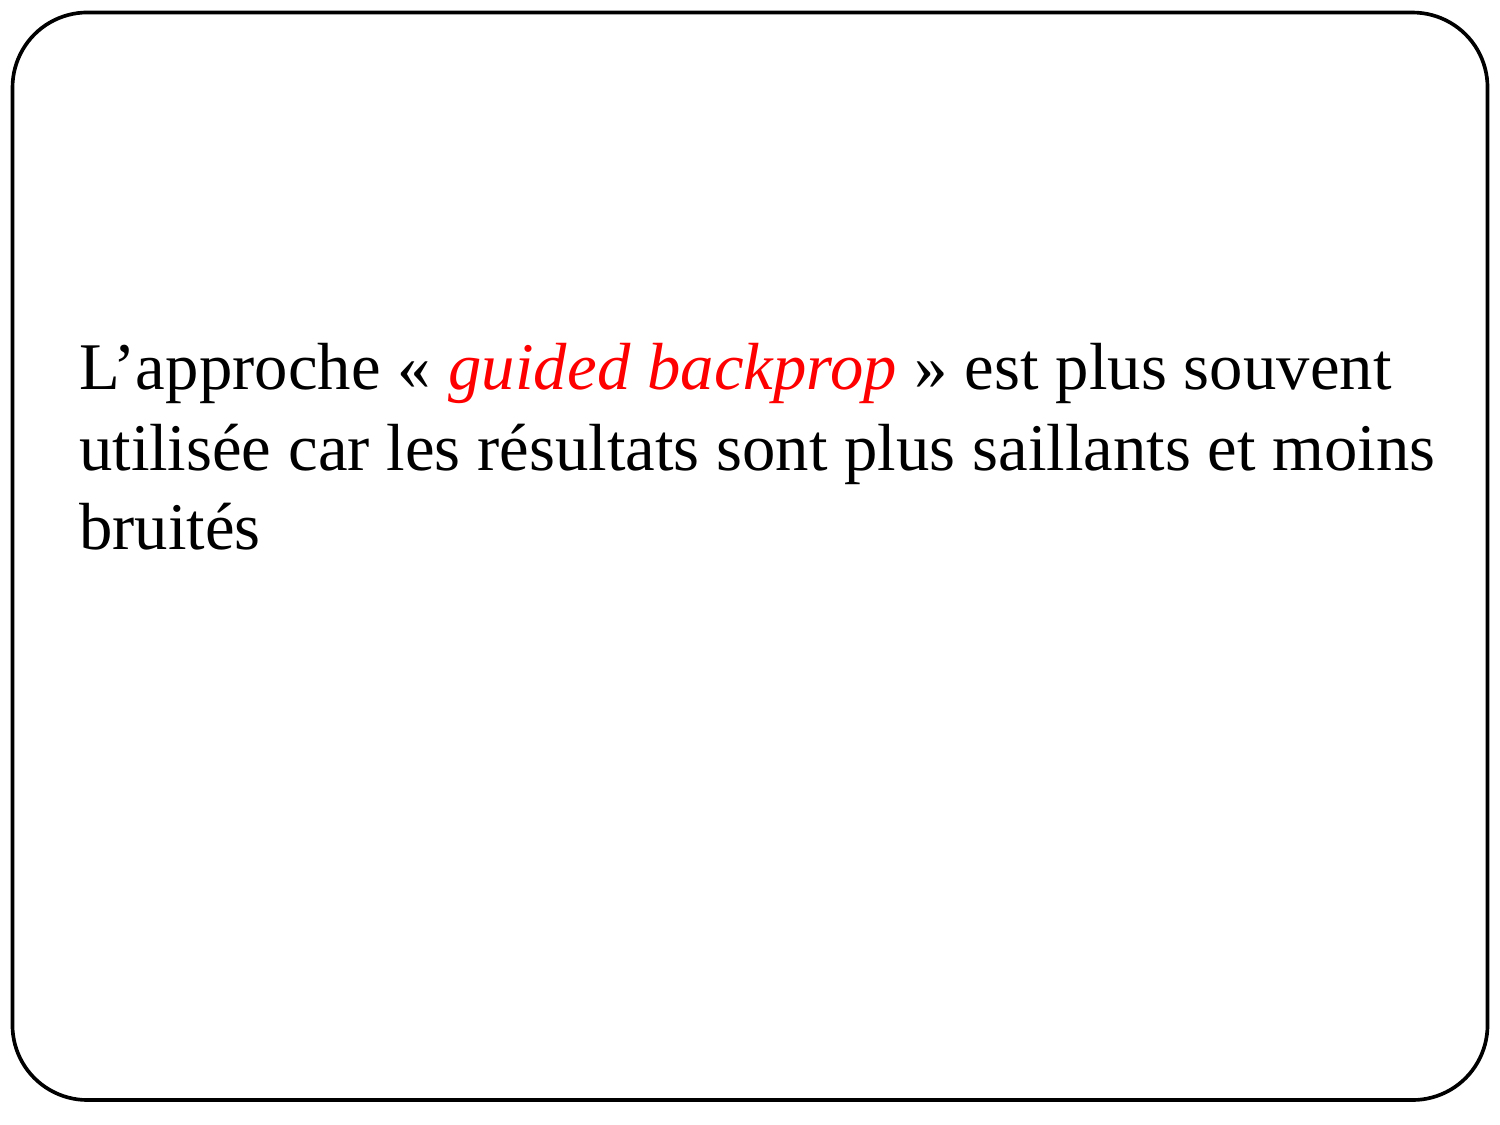

L’approche « guided backprop » est plus souvent utilisée car les résultats sont plus saillants et moins bruités